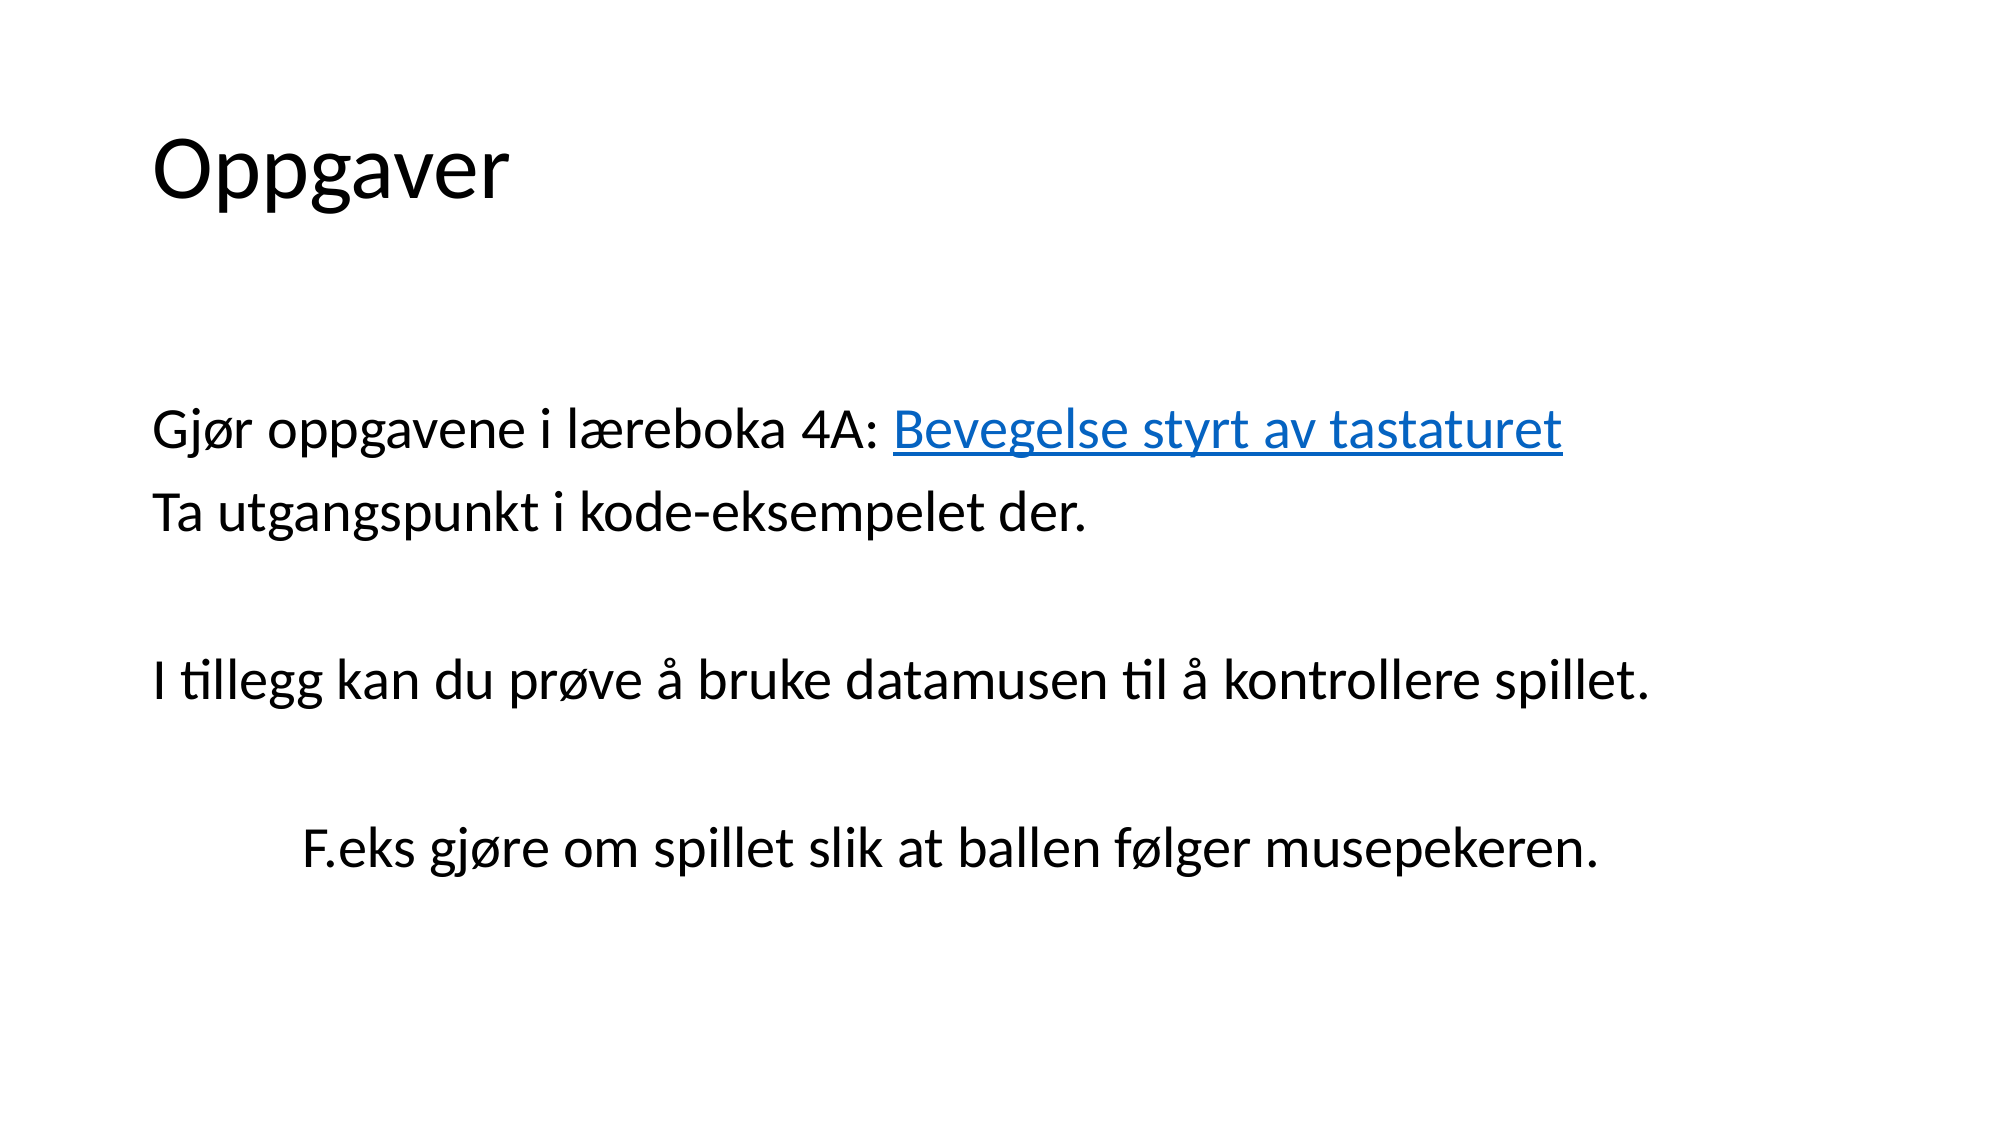

# Oppgaver

Gjør oppgavene i læreboka 4A: Bevegelse styrt av tastaturet
Ta utgangspunkt i kode-eksempelet der.

I tillegg kan du prøve å bruke datamusen til å kontrollere spillet.

	F.eks gjøre om spillet slik at ballen følger musepekeren.